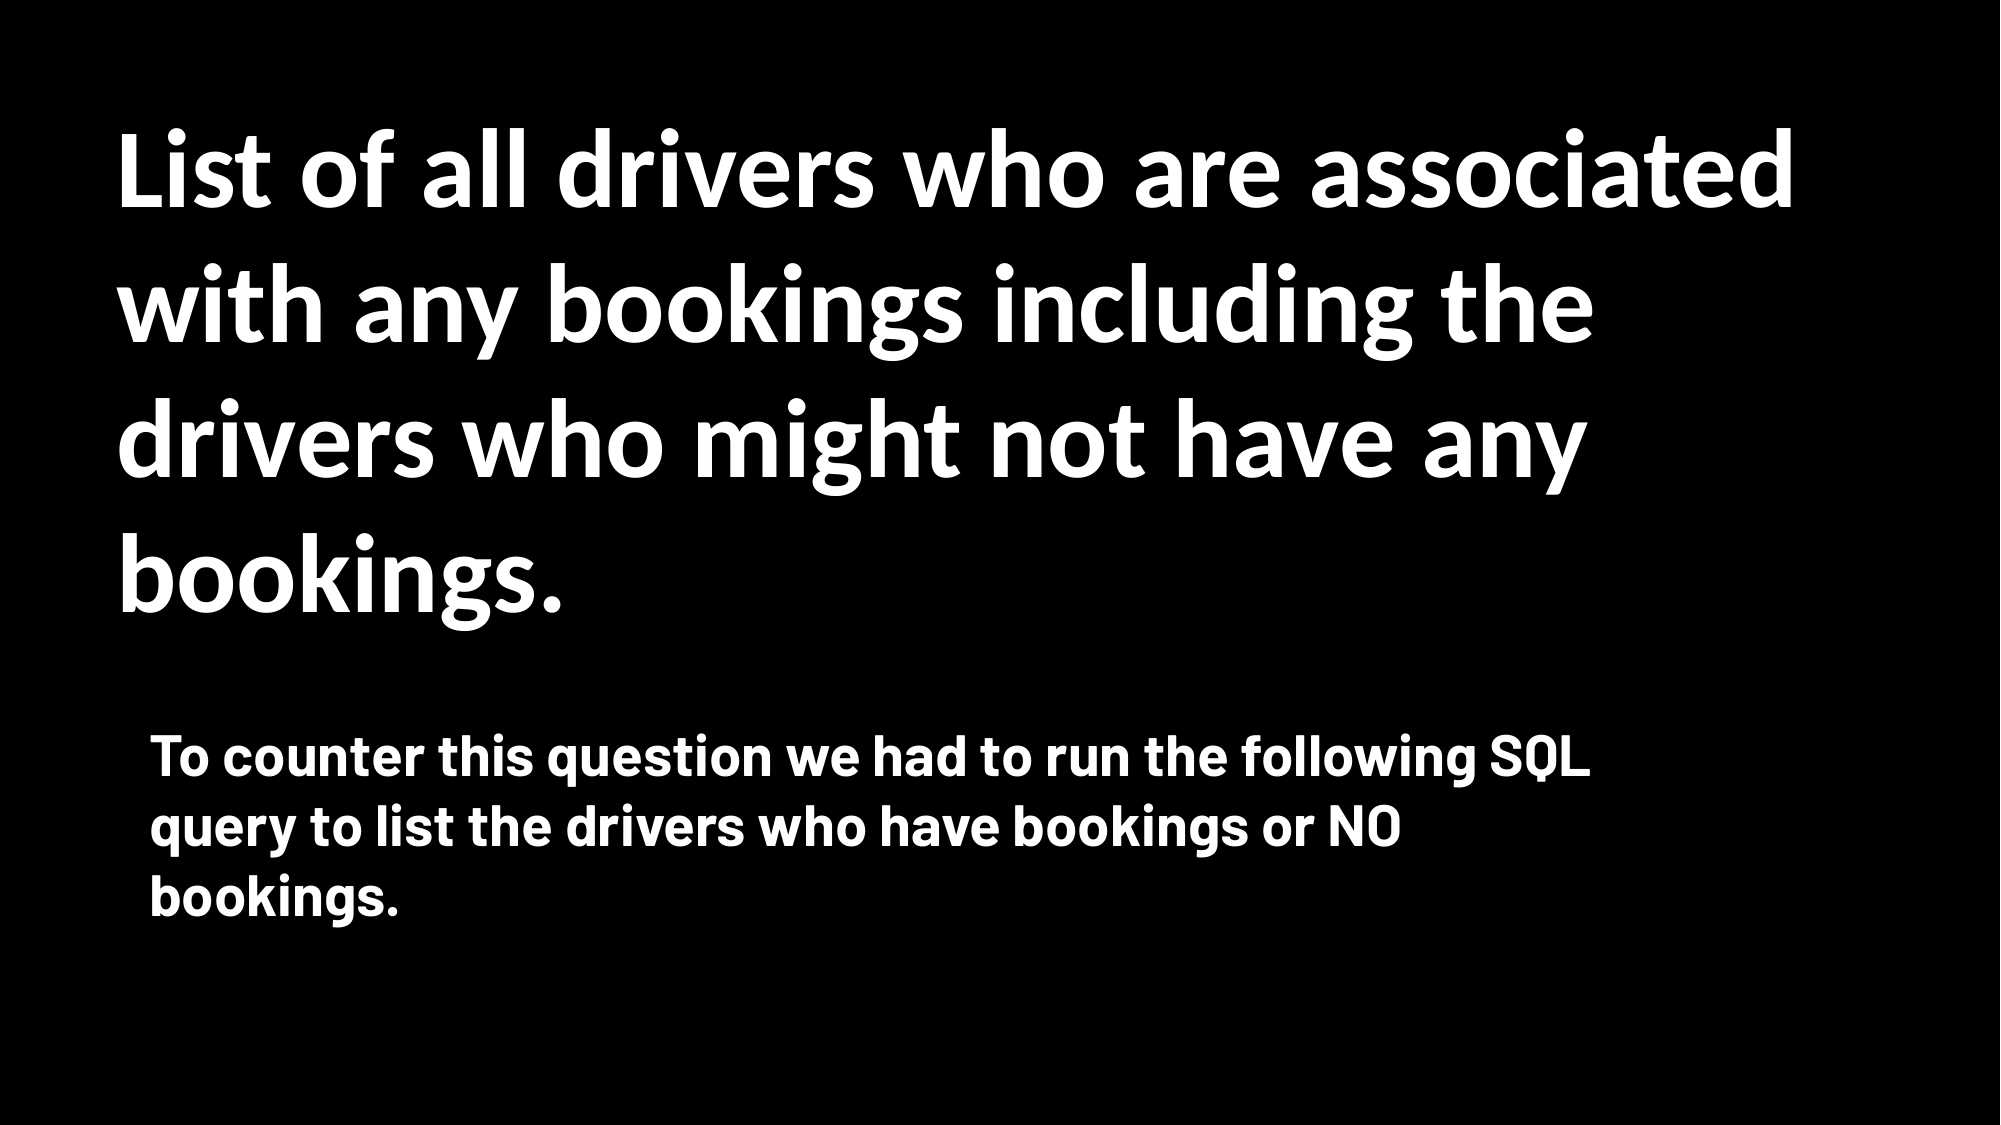

List of all drivers who are associated with any bookings including the drivers who might not have any bookings.
To counter this question we had to run the following SQL query to list the drivers who have bookings or NO bookings.